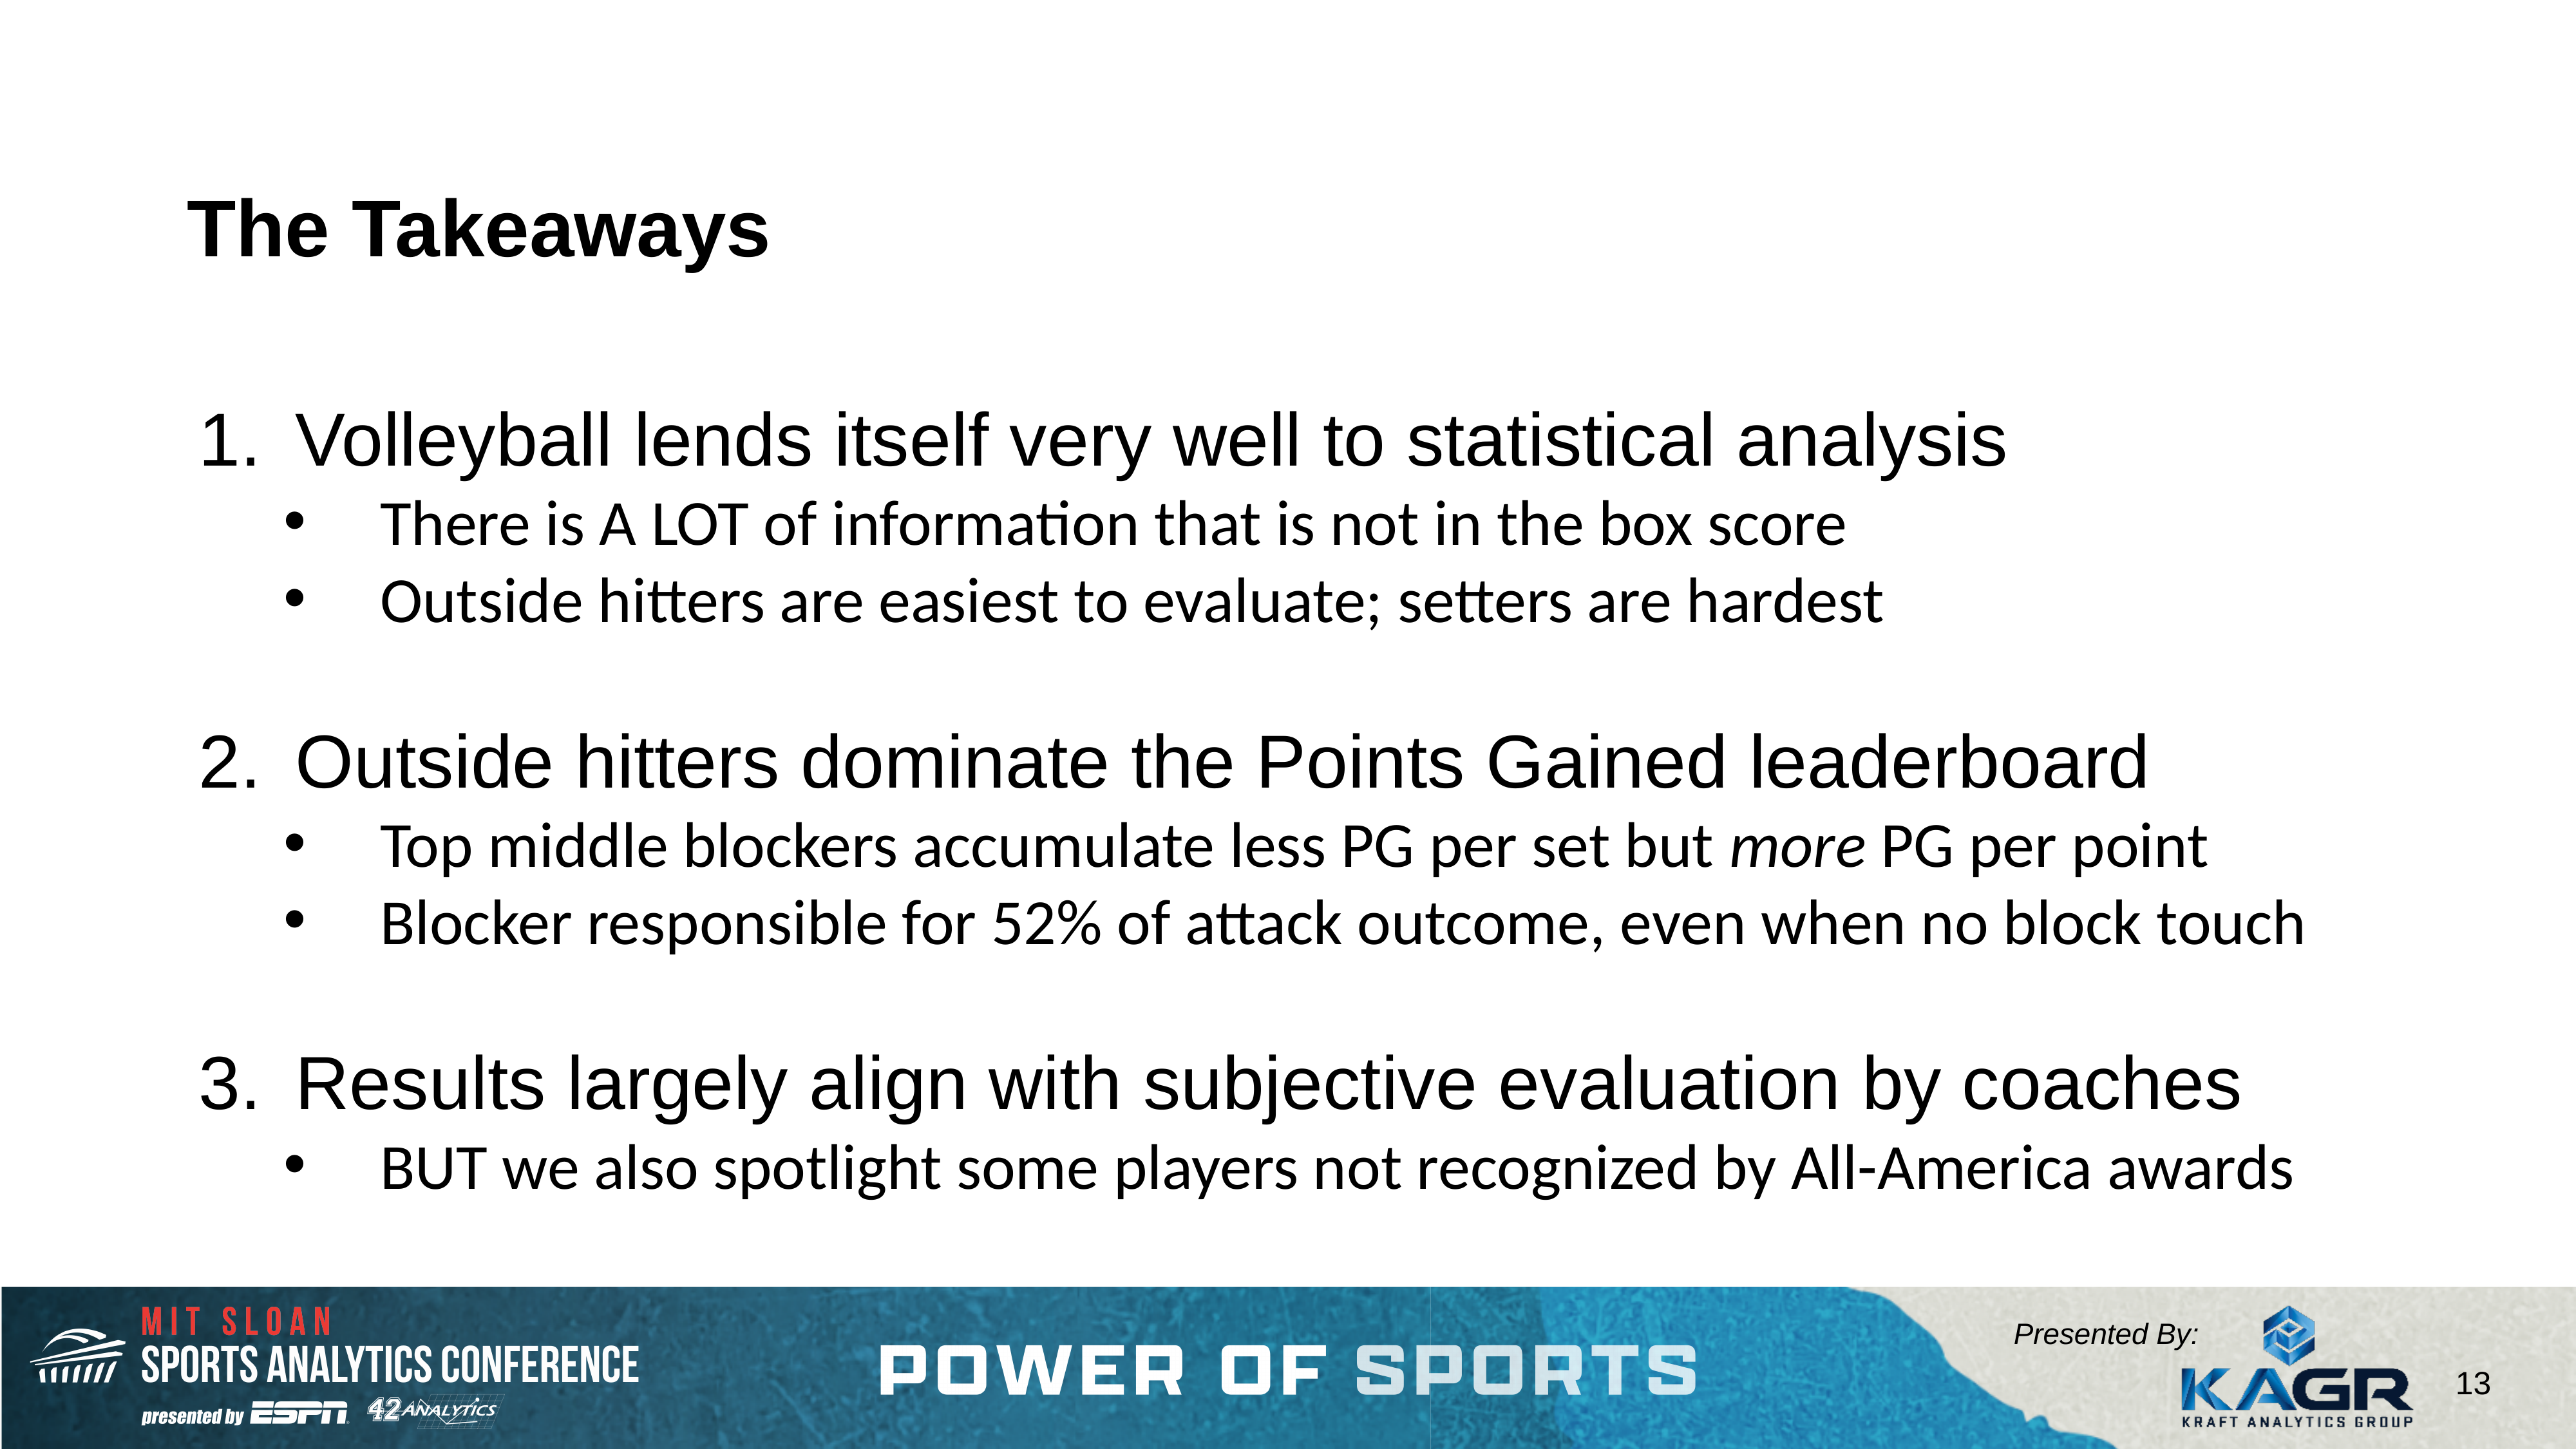

# The Takeaways
Volleyball lends itself very well to statistical analysis
There is A LOT of information that is not in the box score
Outside hitters are easiest to evaluate; setters are hardest
Outside hitters dominate the Points Gained leaderboard
Top middle blockers accumulate less PG per set but more PG per point
Blocker responsible for 52% of attack outcome, even when no block touch
Results largely align with subjective evaluation by coaches
BUT we also spotlight some players not recognized by All-America awards
13